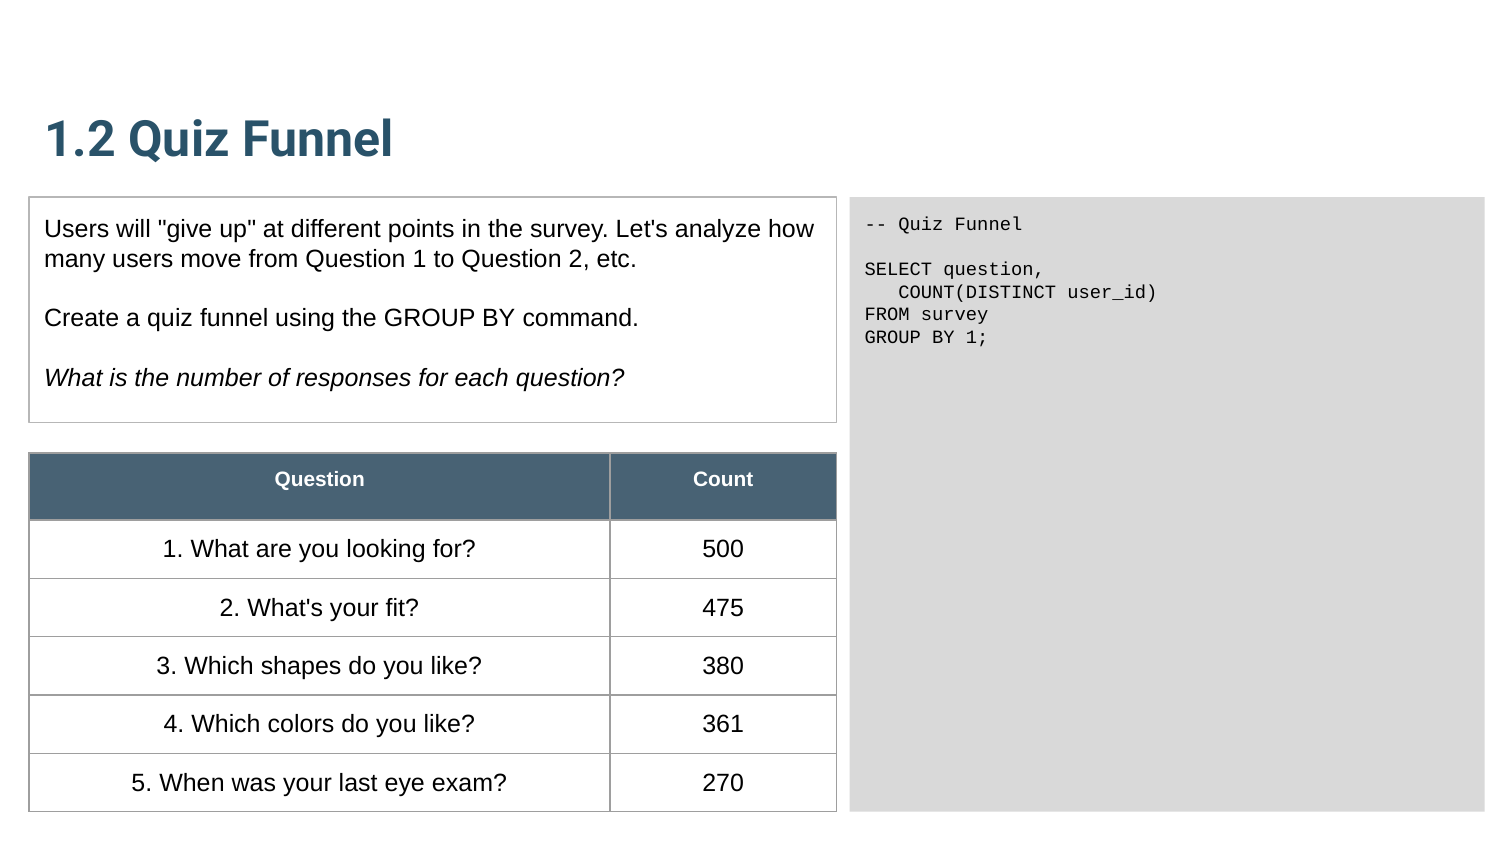

1.2 Quiz Funnel
Users will "give up" at different points in the survey. Let's analyze how many users move from Question 1 to Question 2, etc.

Create a quiz funnel using the GROUP BY command.

What is the number of responses for each question?
-- Quiz Funnel

SELECT question,
   COUNT(DISTINCT user_id)
FROM survey
GROUP BY 1;
| Question | Count |
| --- | --- |
| 1. What are you looking for? | 500 |
| 2. What's your fit? | 475 |
| 3. Which shapes do you like? | 380 |
| 4. Which colors do you like? | 361 |
| 5. When was your last eye exam? | 270 |